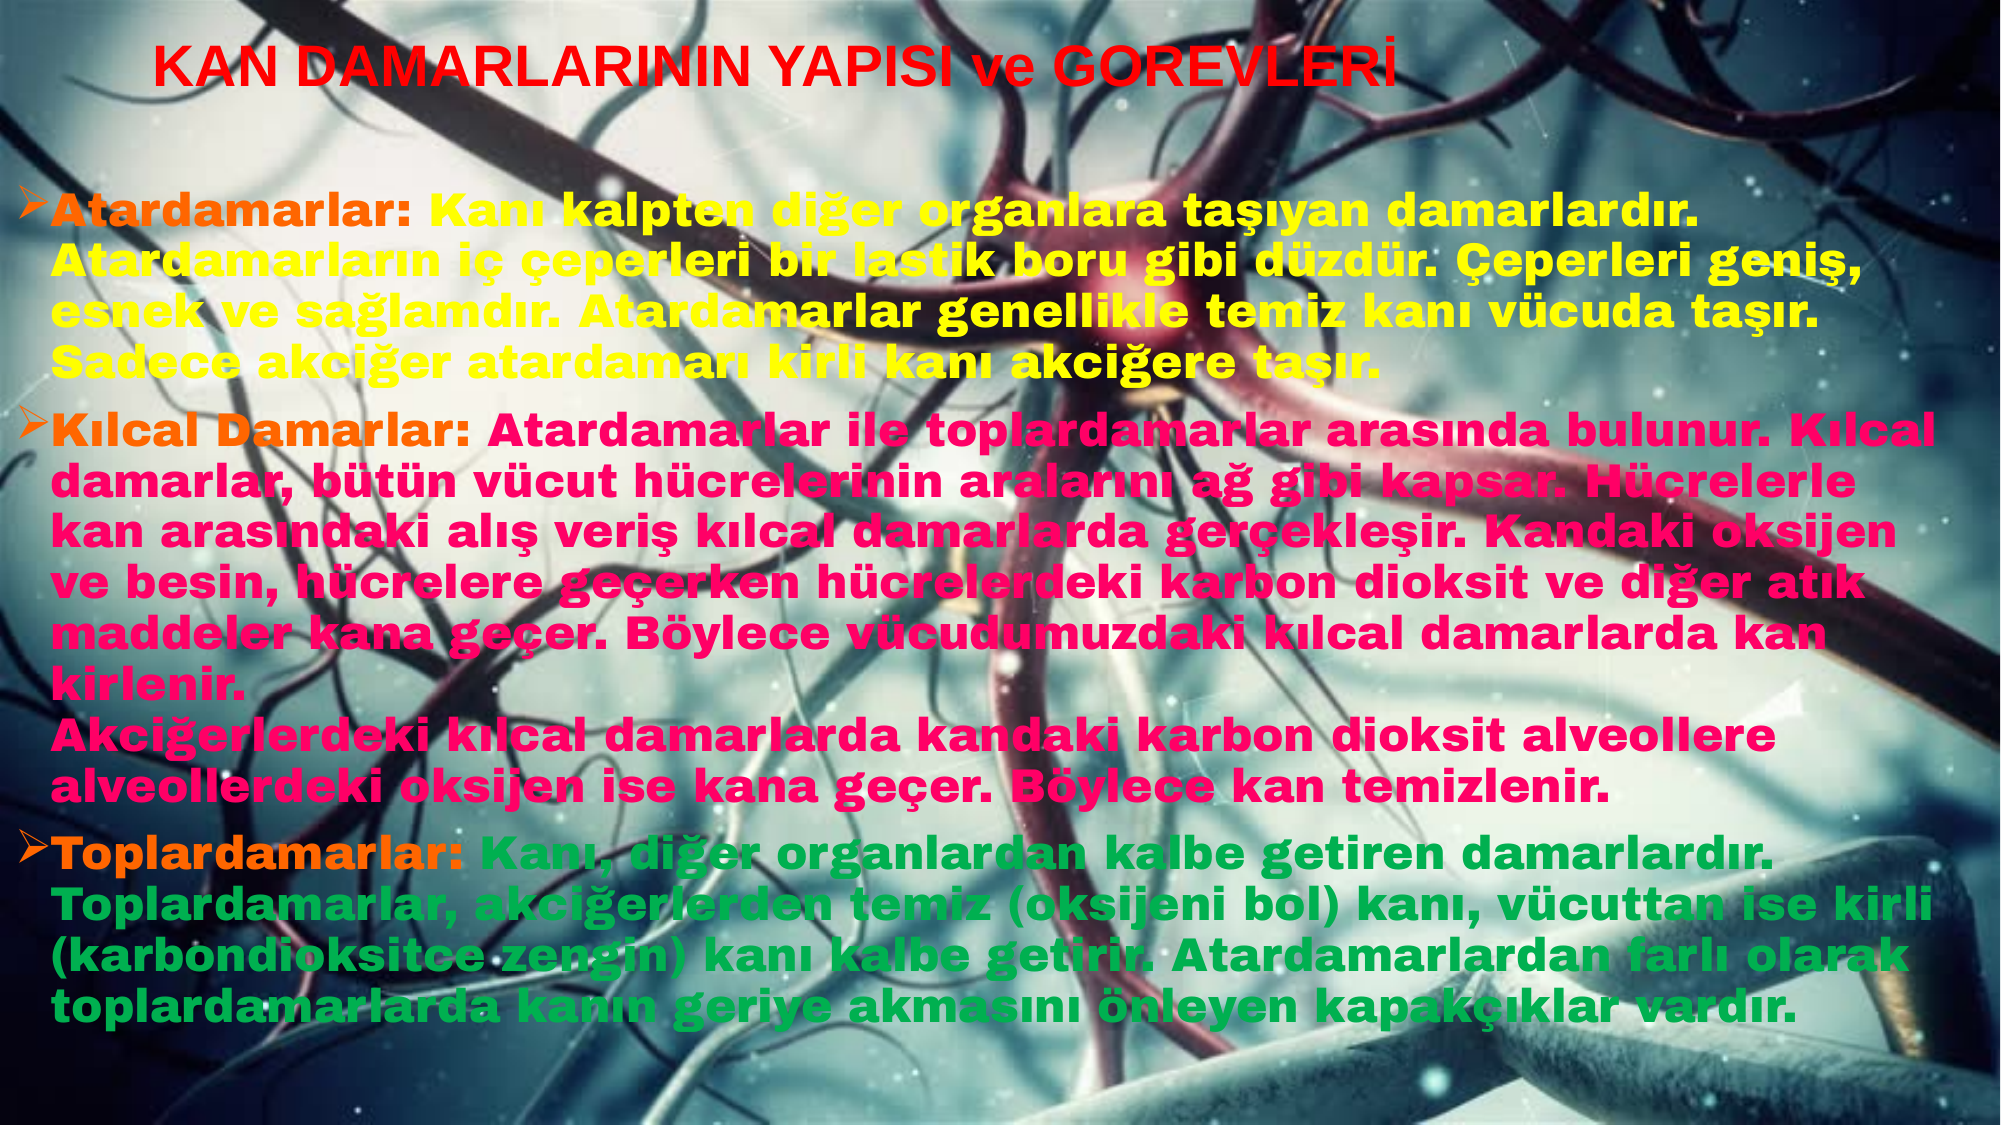

# KAN DAMARLARININ YAPISI ve GOREVLERİ
Atardamarlar: Kanı kalpten diğer organlara taşıyan damarlardır. Atardamarların iç çeperleri bir lastik boru gibi düzdür. Çeperleri geniş, esnek ve sağlamdır. Atardamarlar genellikle temiz kanı vücuda taşır. Sadece akciğer atardamarı kirli kanı akciğere taşır.
Kılcal Damarlar: Atardamarlar ile toplardamarlar arasında bulunur. Kılcal damarlar, bütün vücut hücrelerinin aralarını ağ gibi kapsar. Hücrelerle kan arasındaki alış veriş kılcal damarlarda gerçekleşir. Kandaki oksijen ve besin, hücrelere geçerken hücrelerdeki karbon dioksit ve diğer atık maddeler kana geçer. Böylece vücudumuzdaki kılcal damarlarda kan kirlenir.
Akciğerlerdeki kılcal damarlarda kandaki karbon dioksit alveollere alveollerdeki oksijen ise kana geçer. Böylece kan temizlenir.
Toplardamarlar: Kanı, diğer organlardan kalbe getiren damarlardır. Toplardamarlar, akciğerlerden temiz (oksijeni bol) kanı, vücuttan ise kirli (karbondioksitce zengin) kanı kalbe getirir. Atardamarlardan farlı olarak toplardamarlarda kanın geriye akmasını önleyen kapakçıklar vardır.